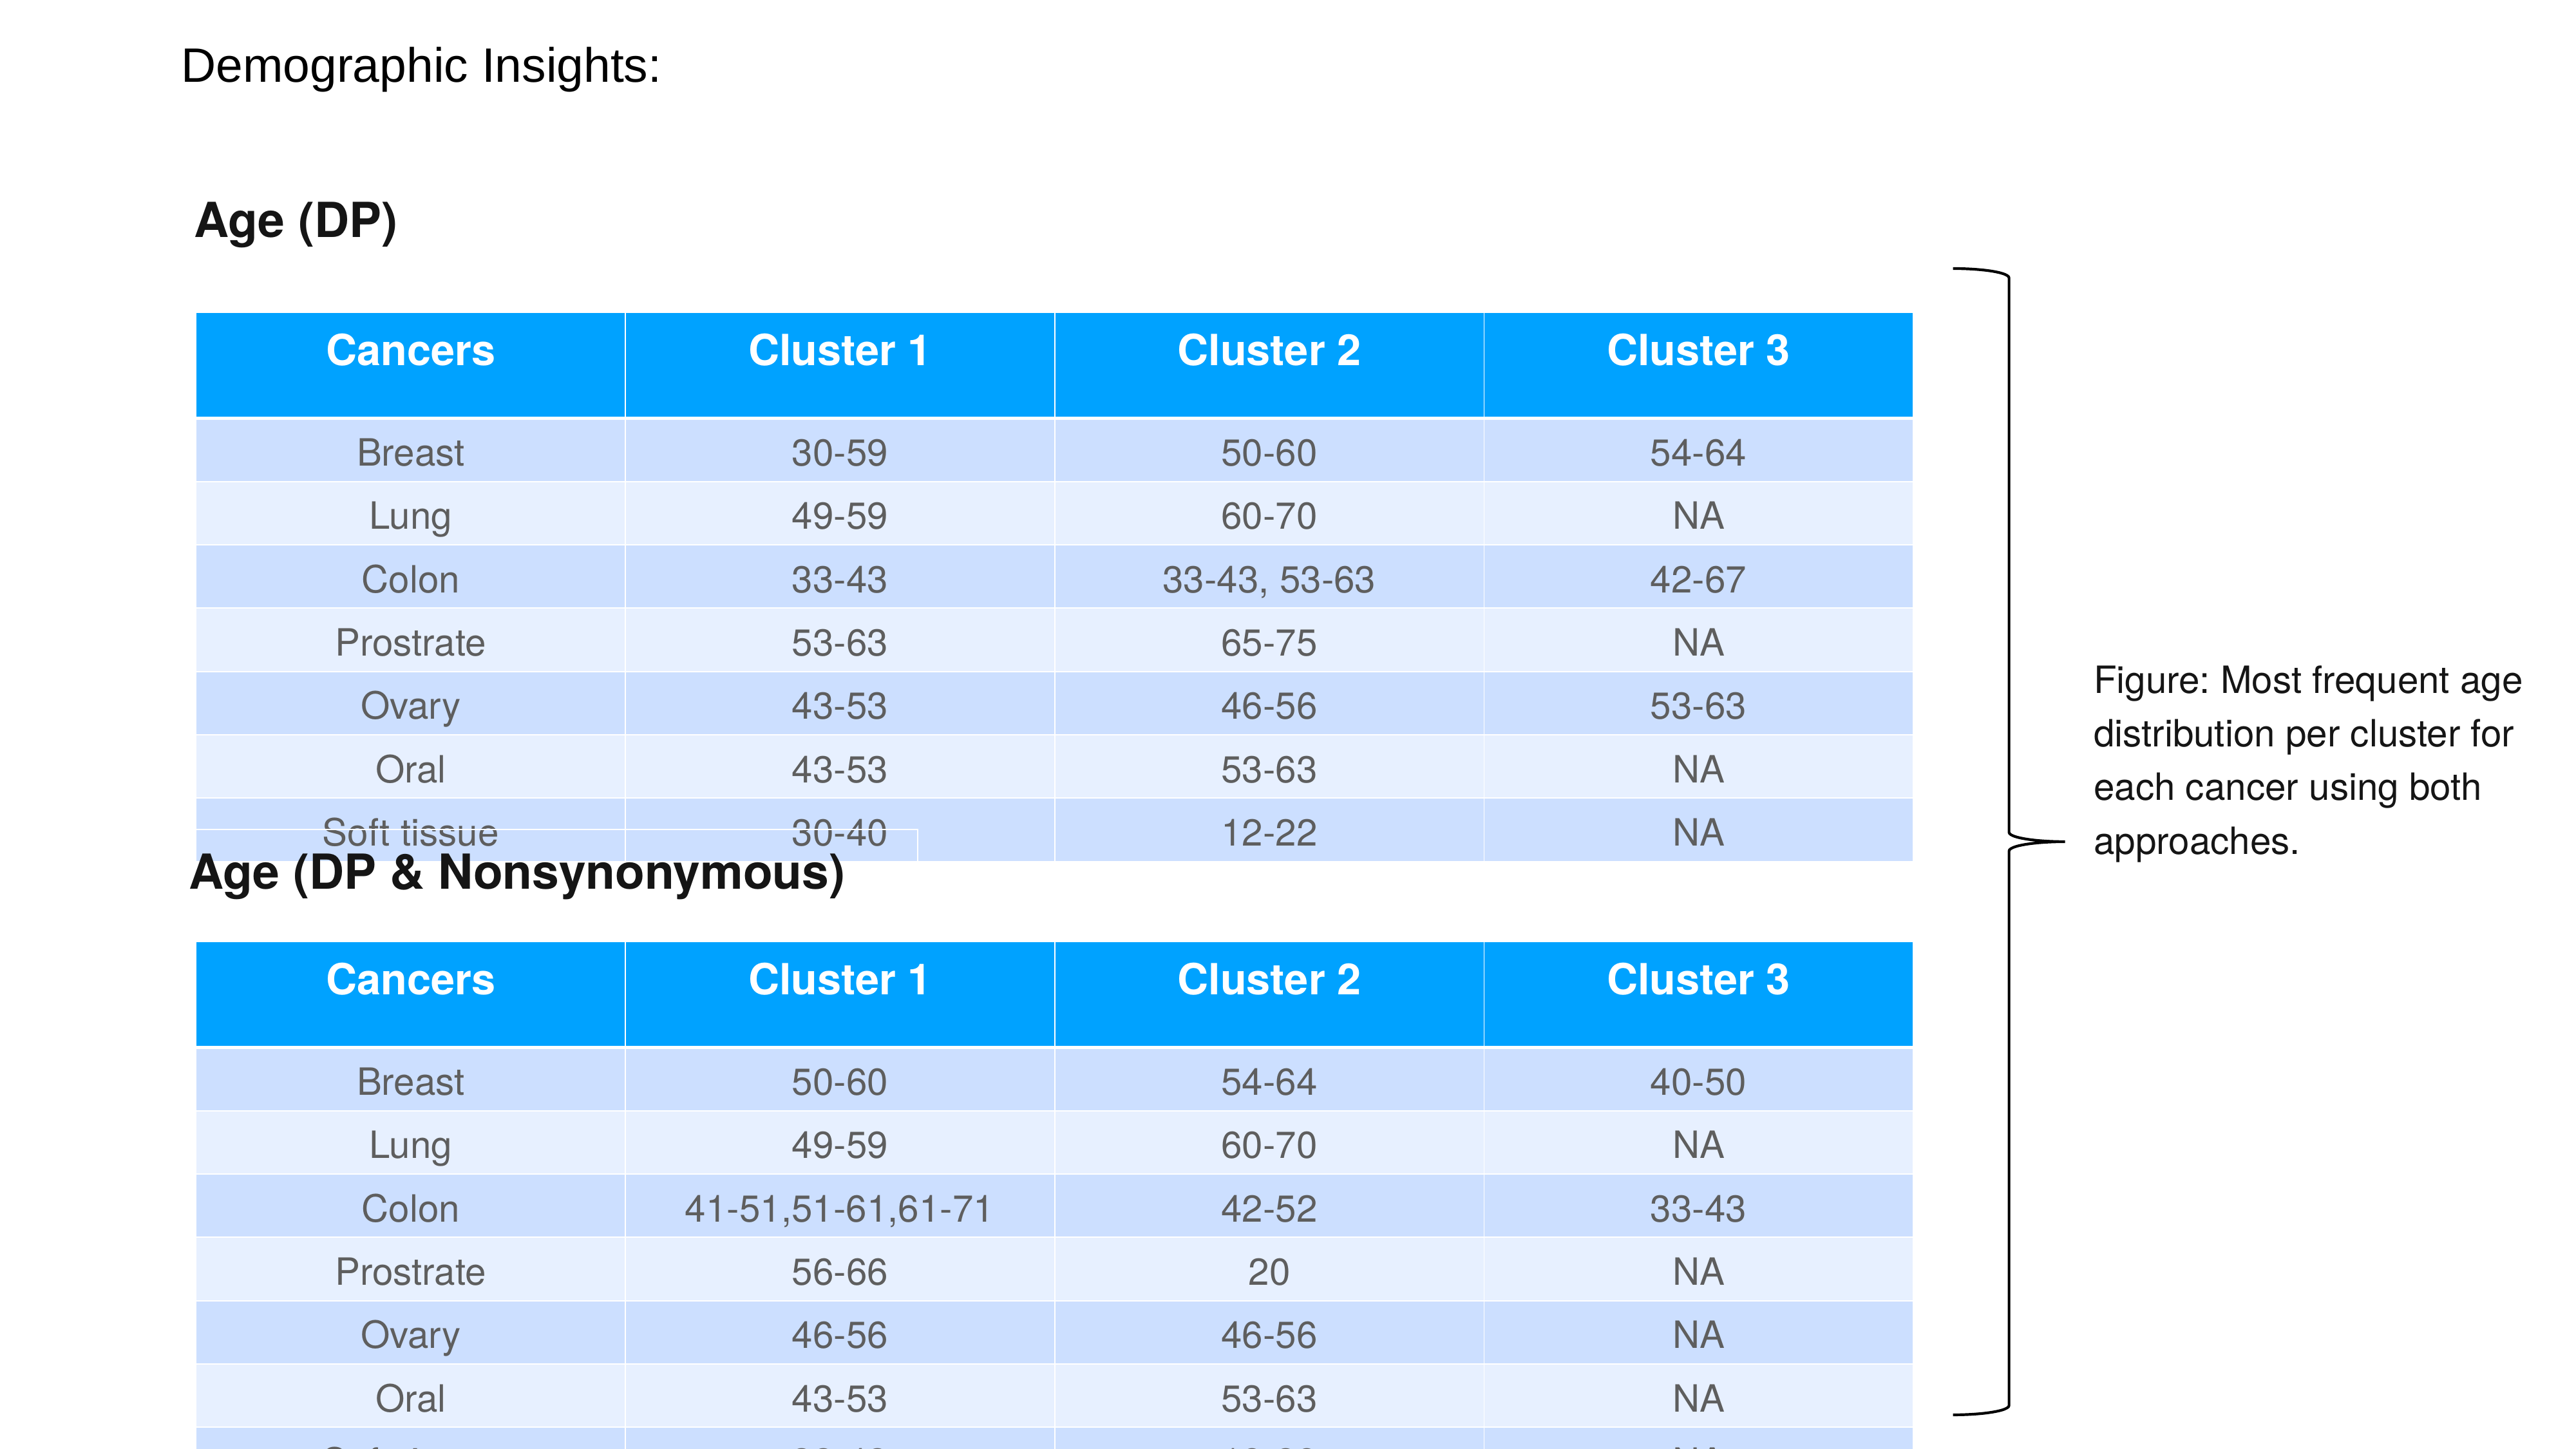

Demographic Insights:
| Age (DP) |
| --- |

| Cancers | Cluster 1 | Cluster 2 | Cluster 3 |
| --- | --- | --- | --- |
| Breast | 30-59 | 50-60 | 54-64 |
| Lung | 49-59 | 60-70 | NA |
| Colon | 33-43 | 33-43, 53-63 | 42-67 |
| Prostrate | 53-63 | 65-75 | NA |
| Ovary | 43-53 | 46-56 | 53-63 |
| Oral | 43-53 | 53-63 | NA |
| Soft tissue | 30-40 | 12-22 | NA |
| Figure: Most frequent age distribution per cluster for each cancer using both approaches. |
| --- |
| Age (DP & Nonsynonymous) |
| --- |
| Cancers | Cluster 1 | Cluster 2 | Cluster 3 |
| --- | --- | --- | --- |
| Breast | 50-60 | 54-64 | 40-50 |
| Lung | 49-59 | 60-70 | NA |
| Colon | 41-51,51-61,61-71 | 42-52 | 33-43 |
| Prostrate | 56-66 | 20 | NA |
| Ovary | 46-56 | 46-56 | NA |
| Oral | 43-53 | 53-63 | NA |
| Soft tissue | 32-42 | 18-28 | NA |